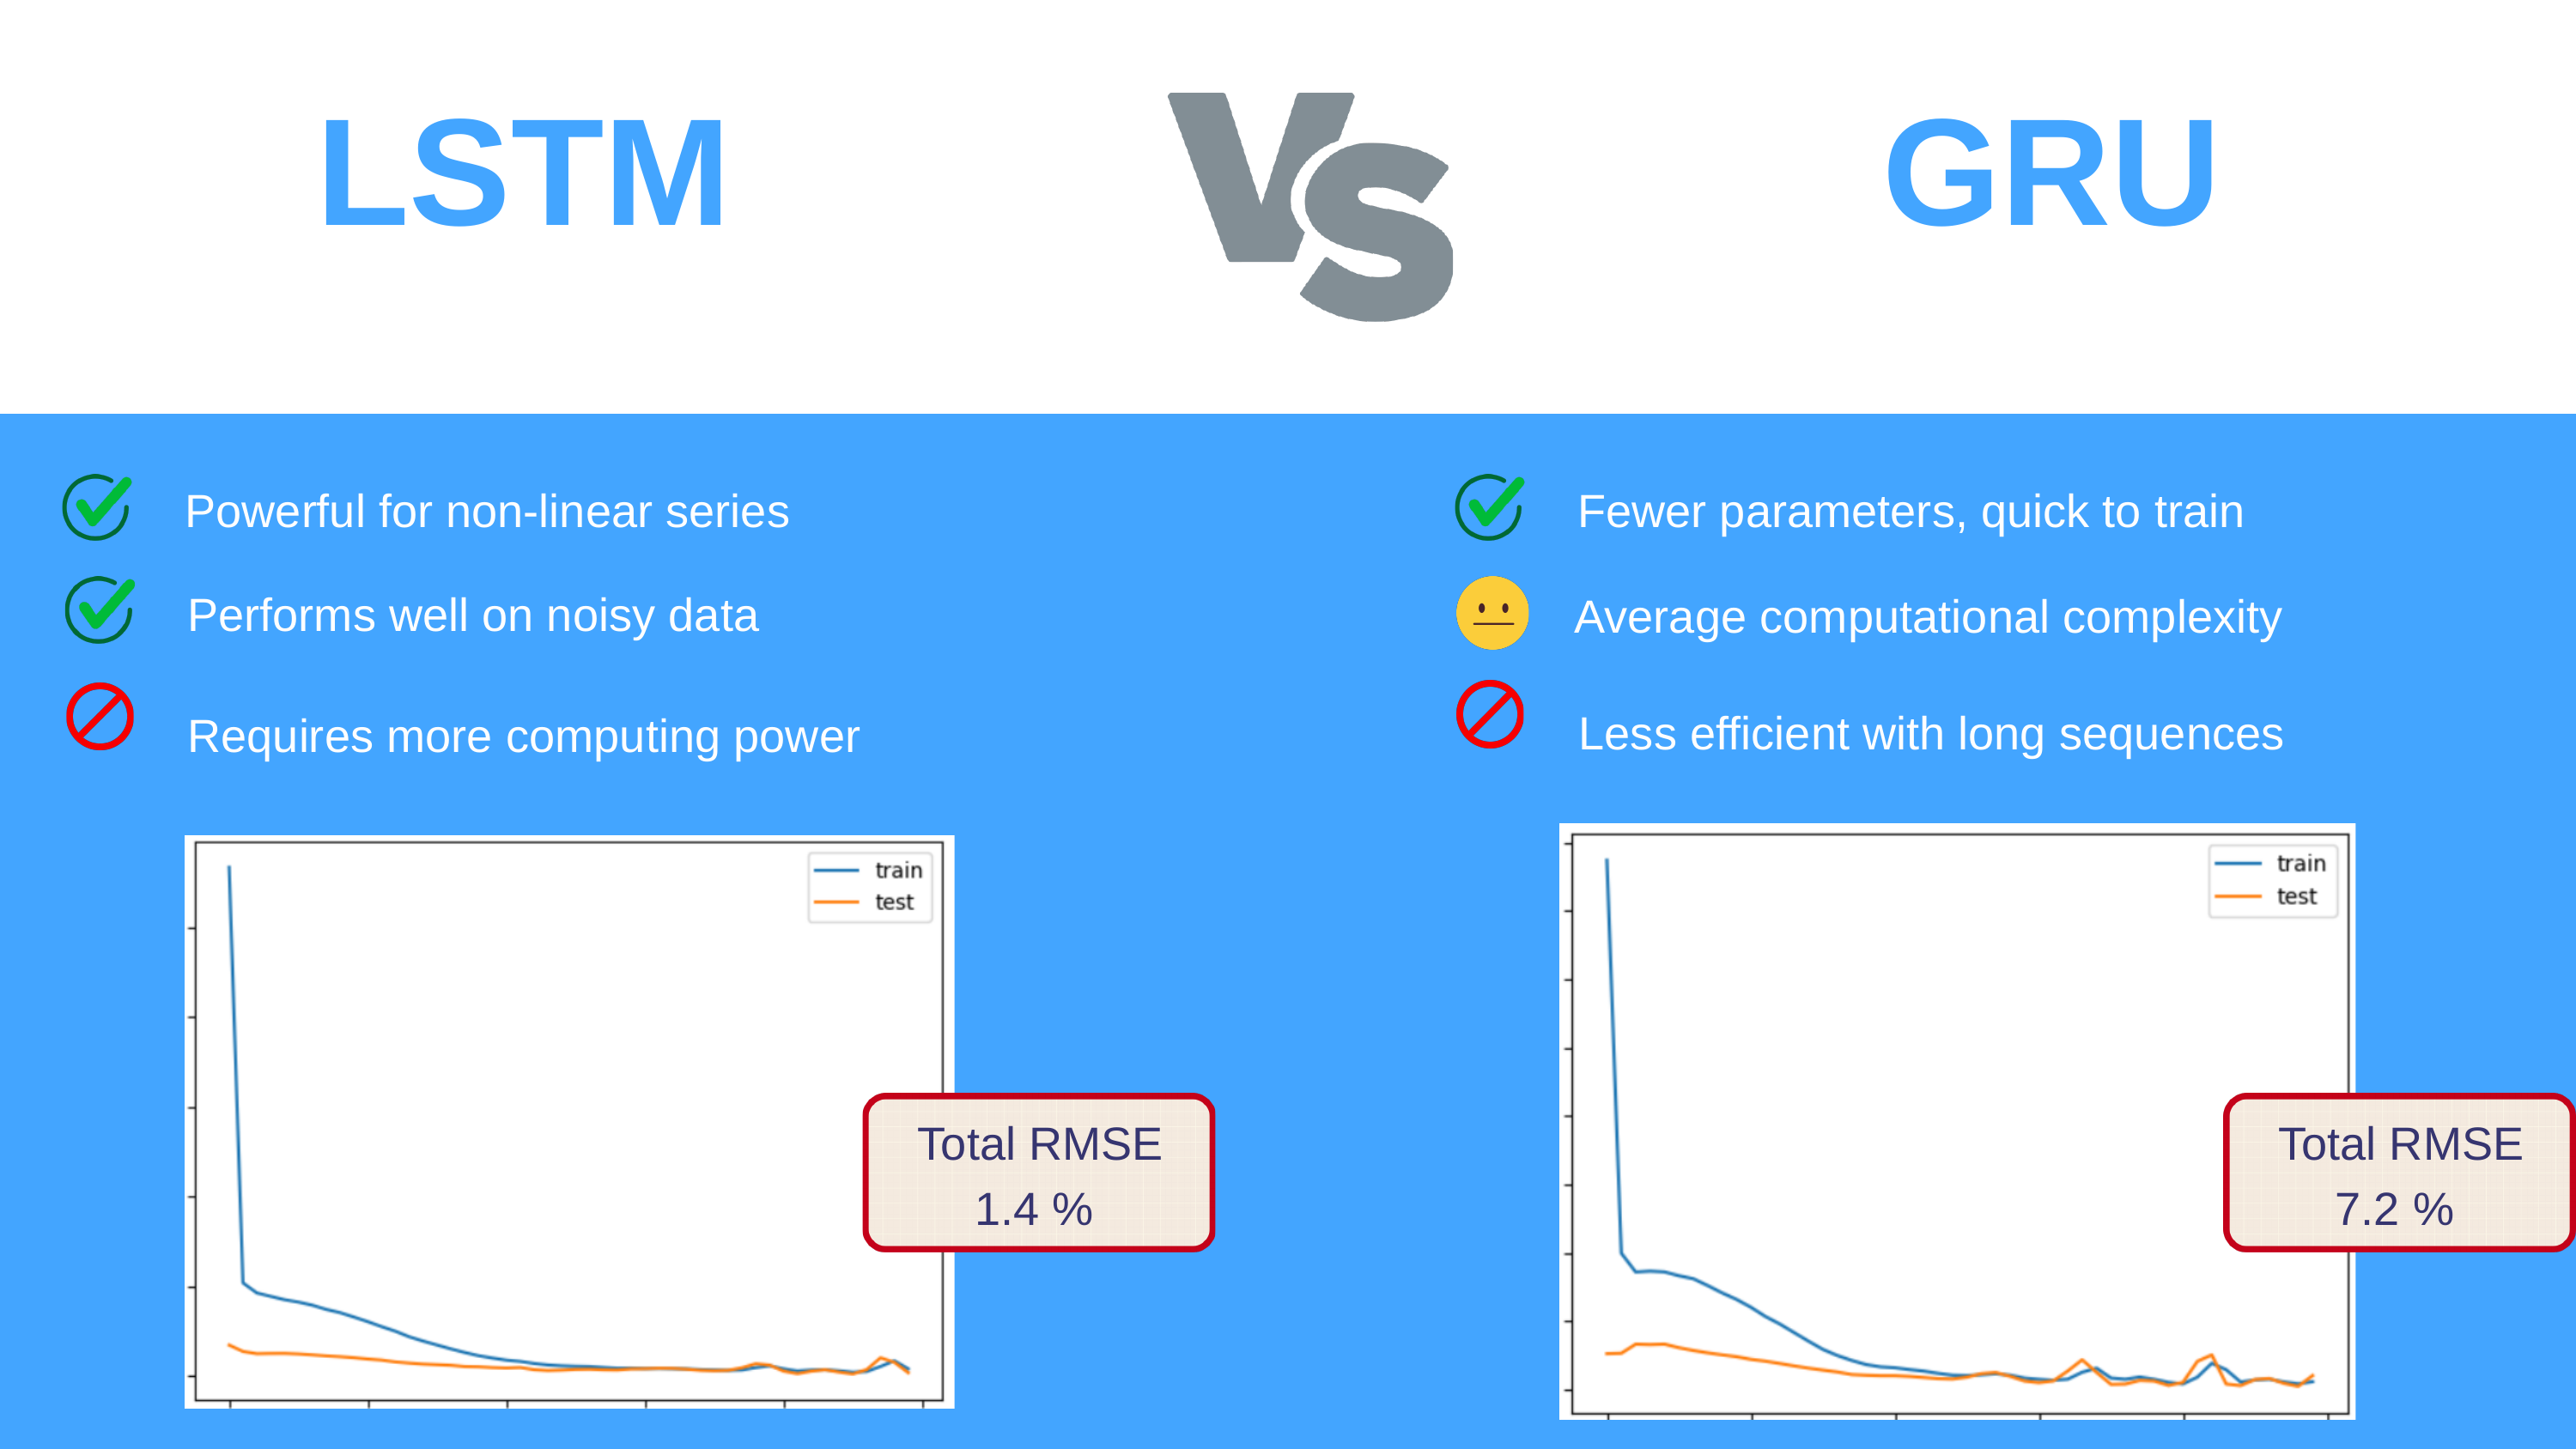

LSTM
GRU
Powerful for non-linear series
Fewer parameters, quick to train

Performs well on noisy data

Average computational complexity

Less efficient with long sequences
Requires more computing power

Total RMSE
1.4 %
Total RMSE
7.2 %